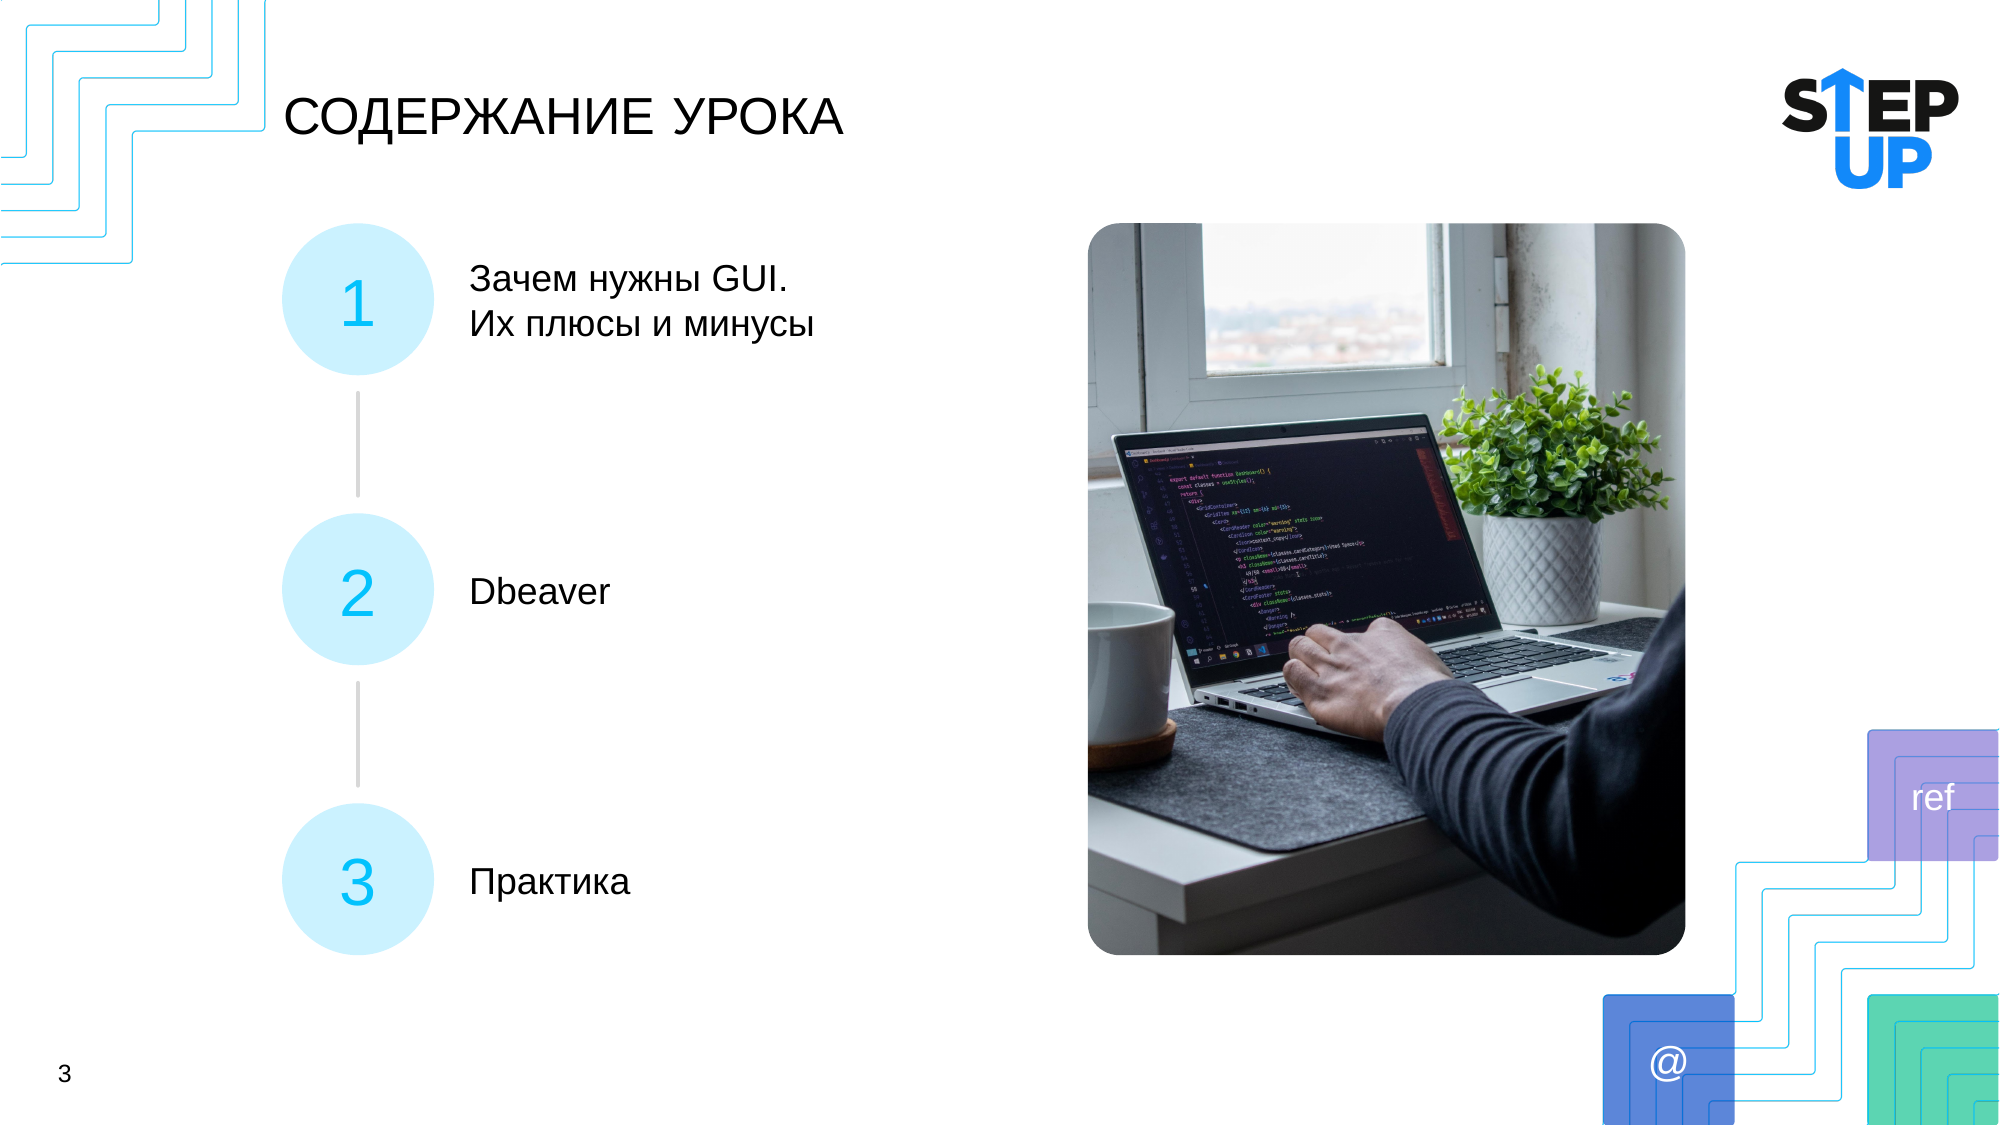

# СОДЕРЖАНИЕ УРОКА
1

Зачем нужны GUI.
Их плюсы и минусы
2
Dbeaver
3
Практика
3